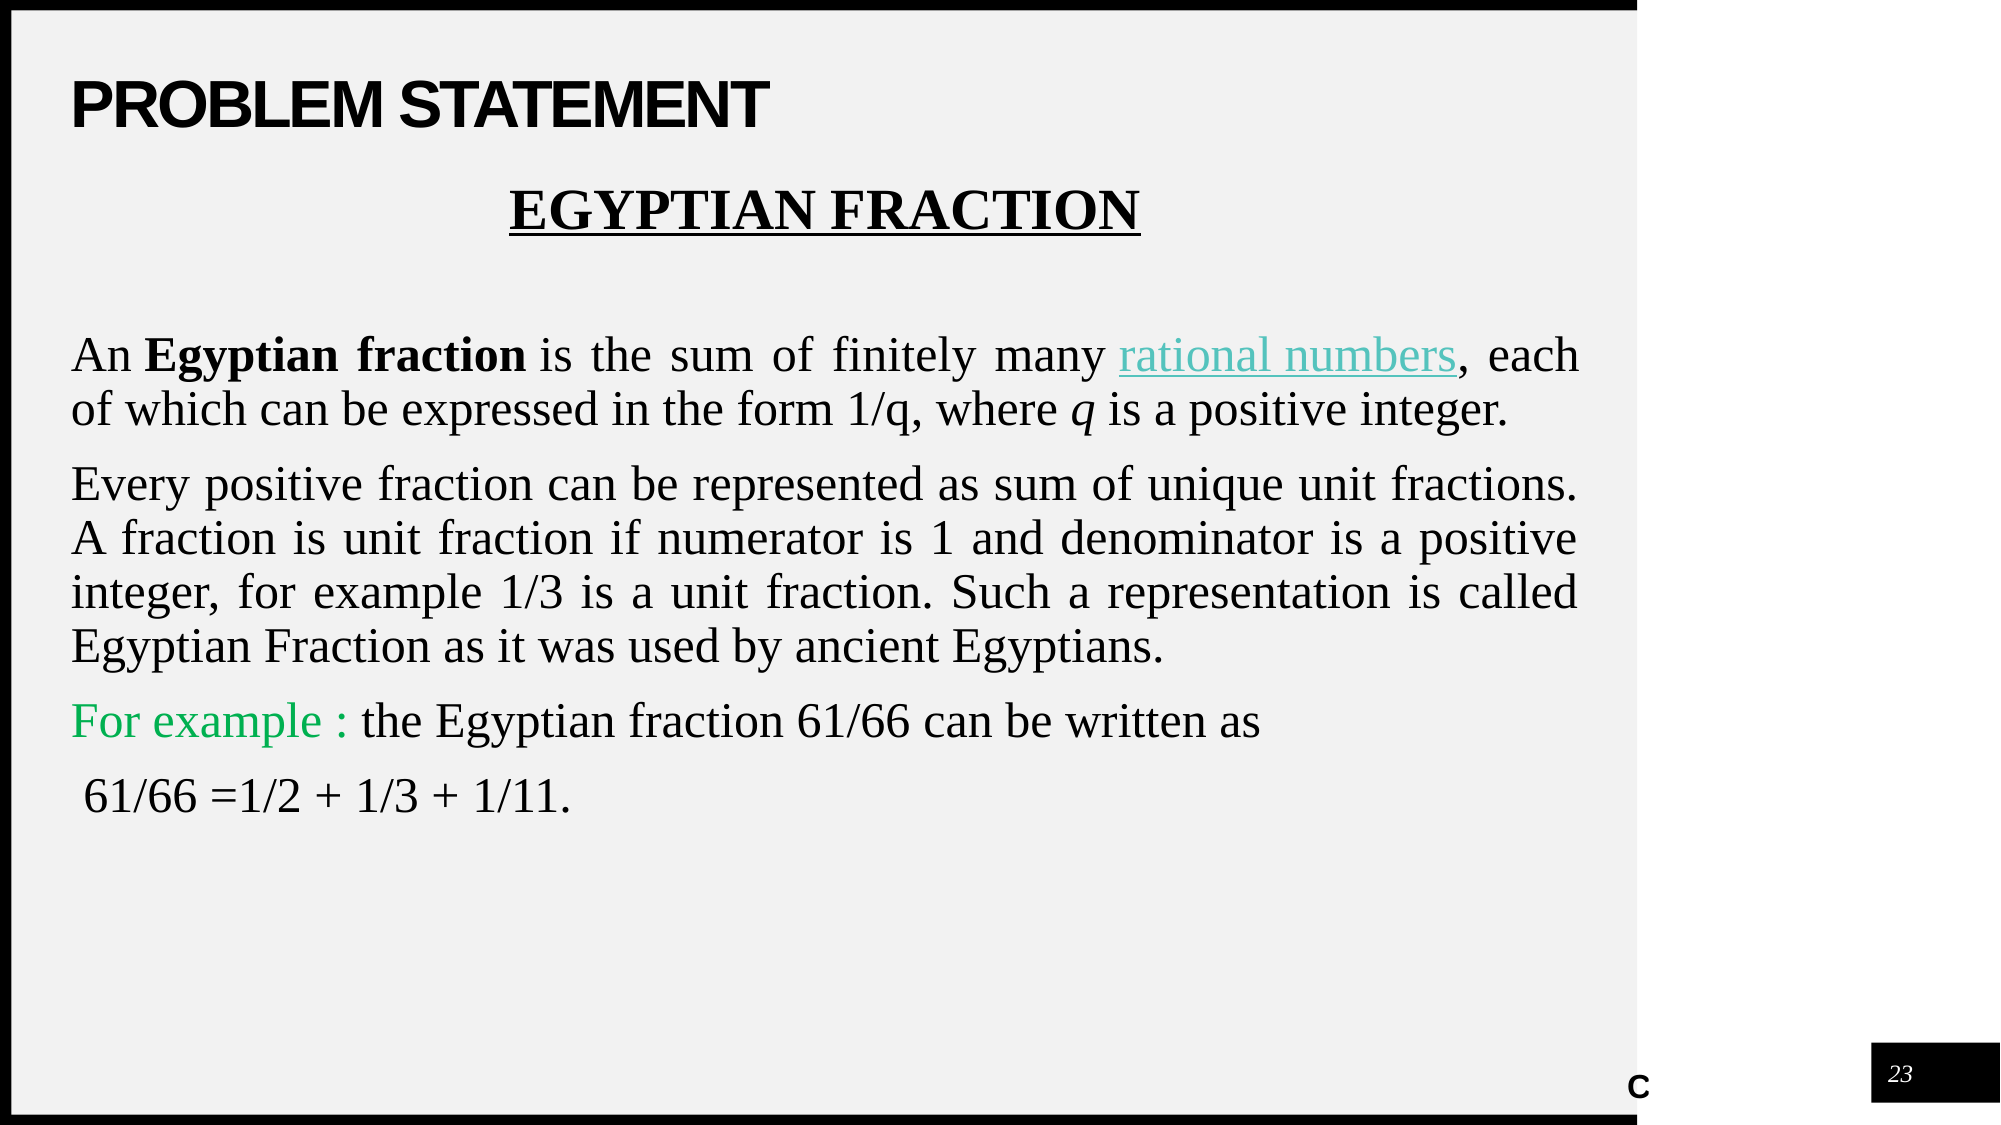

# Problem Statement
EGYPTIAN FRACTION

An Egyptian fraction is the sum of finitely many rational numbers, each of which can be expressed in the form 1/q​, where q is a positive integer.
Every positive fraction can be represented as sum of unique unit fractions. A fraction is unit fraction if numerator is 1 and denominator is a positive integer, for example 1/3 is a unit fraction. Such a representation is called Egyptian Fraction as it was used by ancient Egyptians.
For example : the Egyptian fraction 61/66​ can be written as
 61/66 =1/2 + 1/3 + 1/11.

23